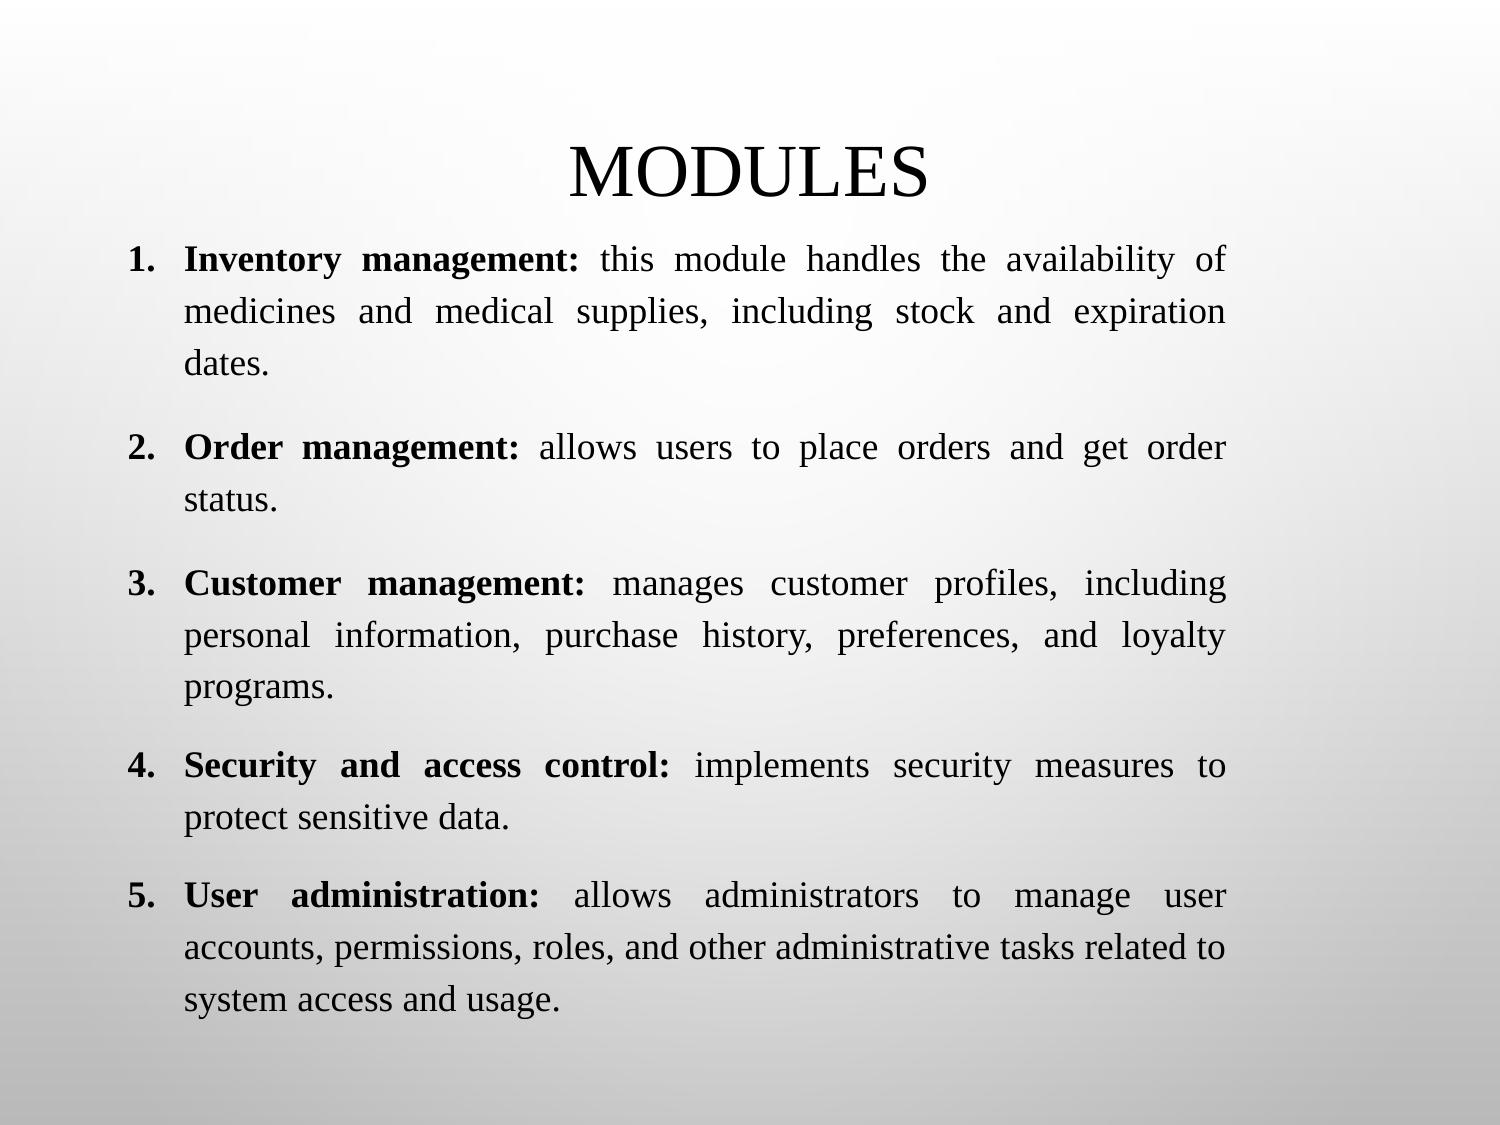

# Modules
Inventory management: this module handles the availability of medicines and medical supplies, including stock and expiration dates.
Order management: allows users to place orders and get order status.
Customer management: manages customer profiles, including personal information, purchase history, preferences, and loyalty programs.
Security and access control: implements security measures to protect sensitive data.
User administration: allows administrators to manage user accounts, permissions, roles, and other administrative tasks related to system access and usage.